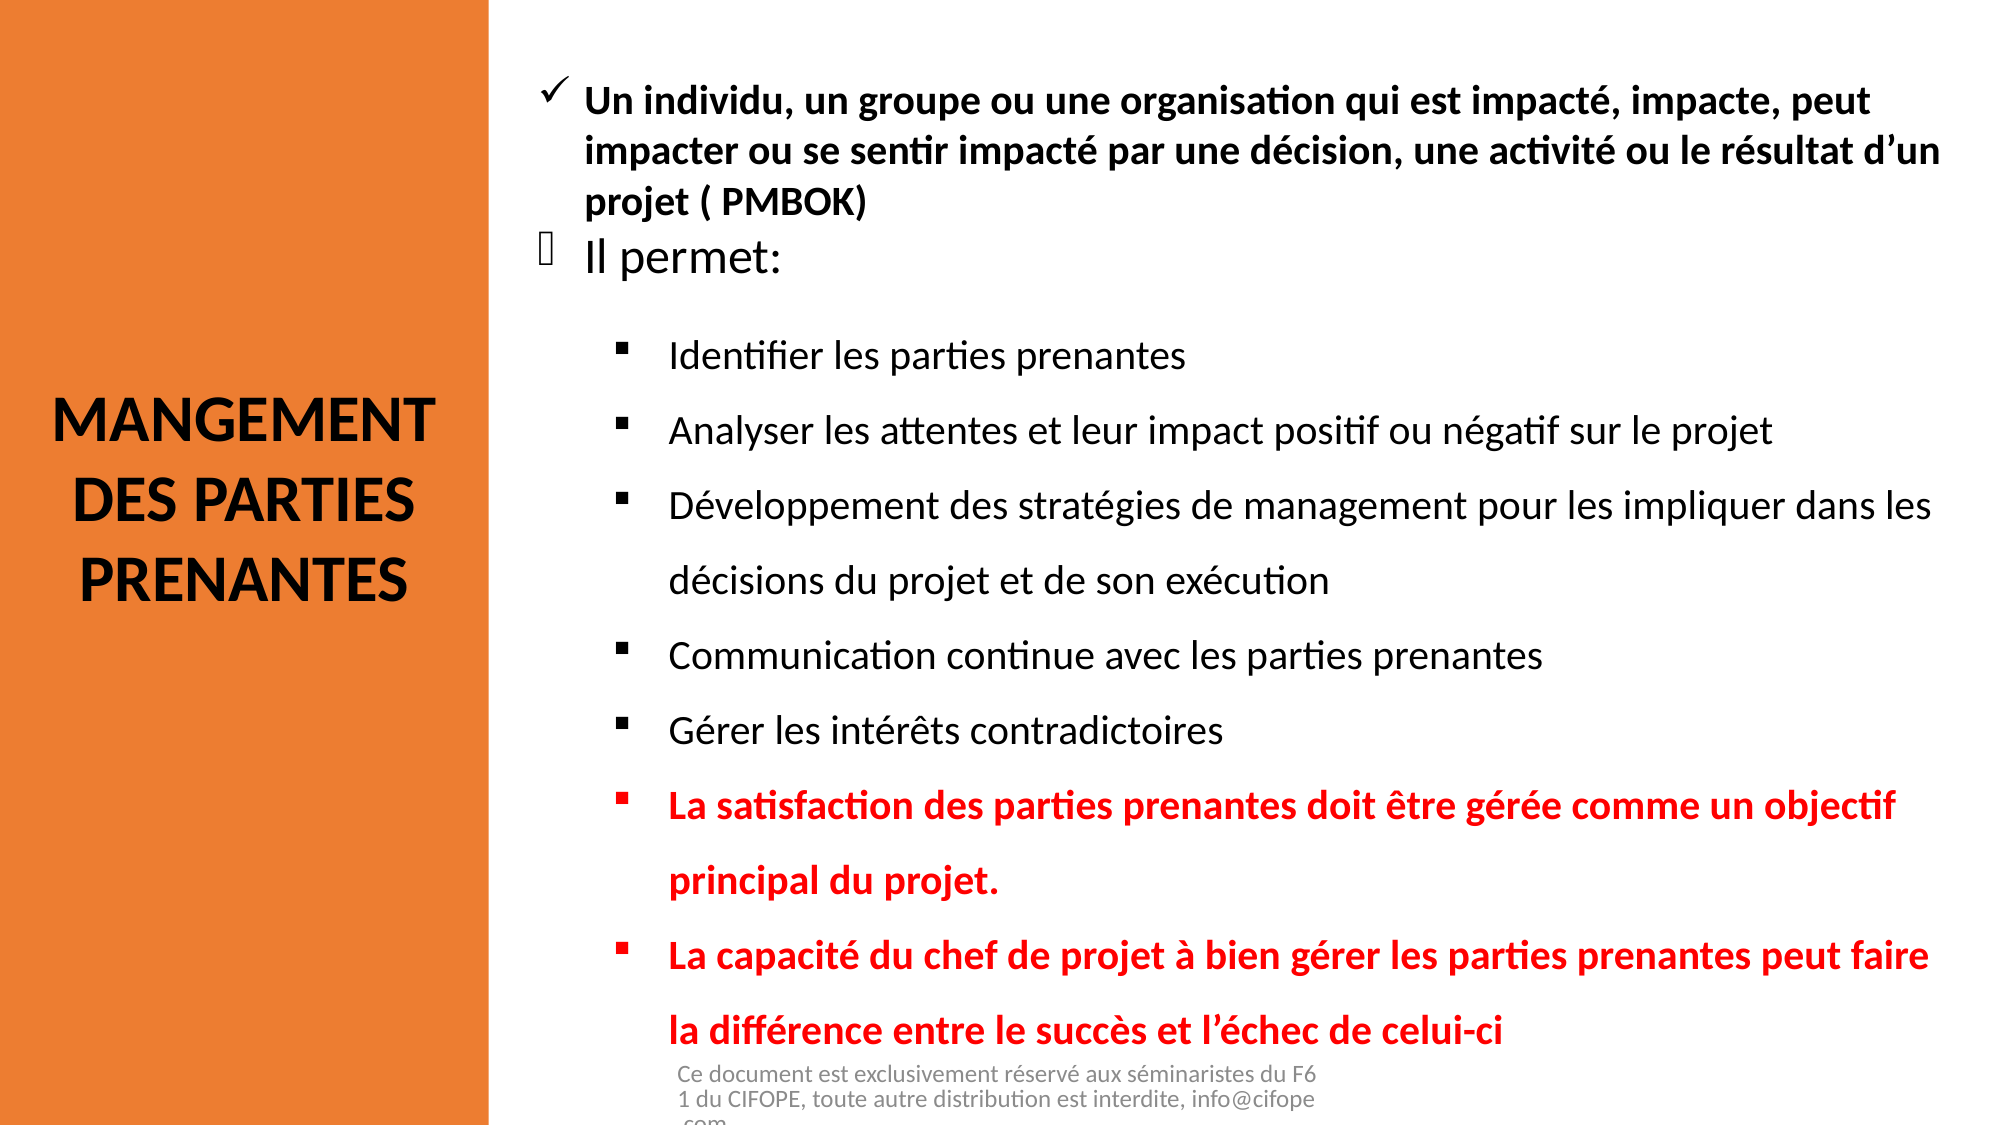

Un individu, un groupe ou une organisation qui est impacté, impacte, peut impacter ou se sentir impacté par une décision, une activité ou le résultat d’un projet ( PMBOK)
Il permet:

Identifier les parties prenantes
Analyser les attentes et leur impact positif ou négatif sur le projet
Développement des stratégies de management pour les impliquer dans les décisions du projet et de son exécution
Communication continue avec les parties prenantes
Gérer les intérêts contradictoires
La satisfaction des parties prenantes doit être gérée comme un objectif principal du projet.
La capacité du chef de projet à bien gérer les parties prenantes peut faire la différence entre le succès et l’échec de celui-ci

MANGEMENT DES PARTIES PRENANTES
Ce document est exclusivement réservé aux séminaristes du F61 du CIFOPE, toute autre distribution est interdite, info@cifope.com